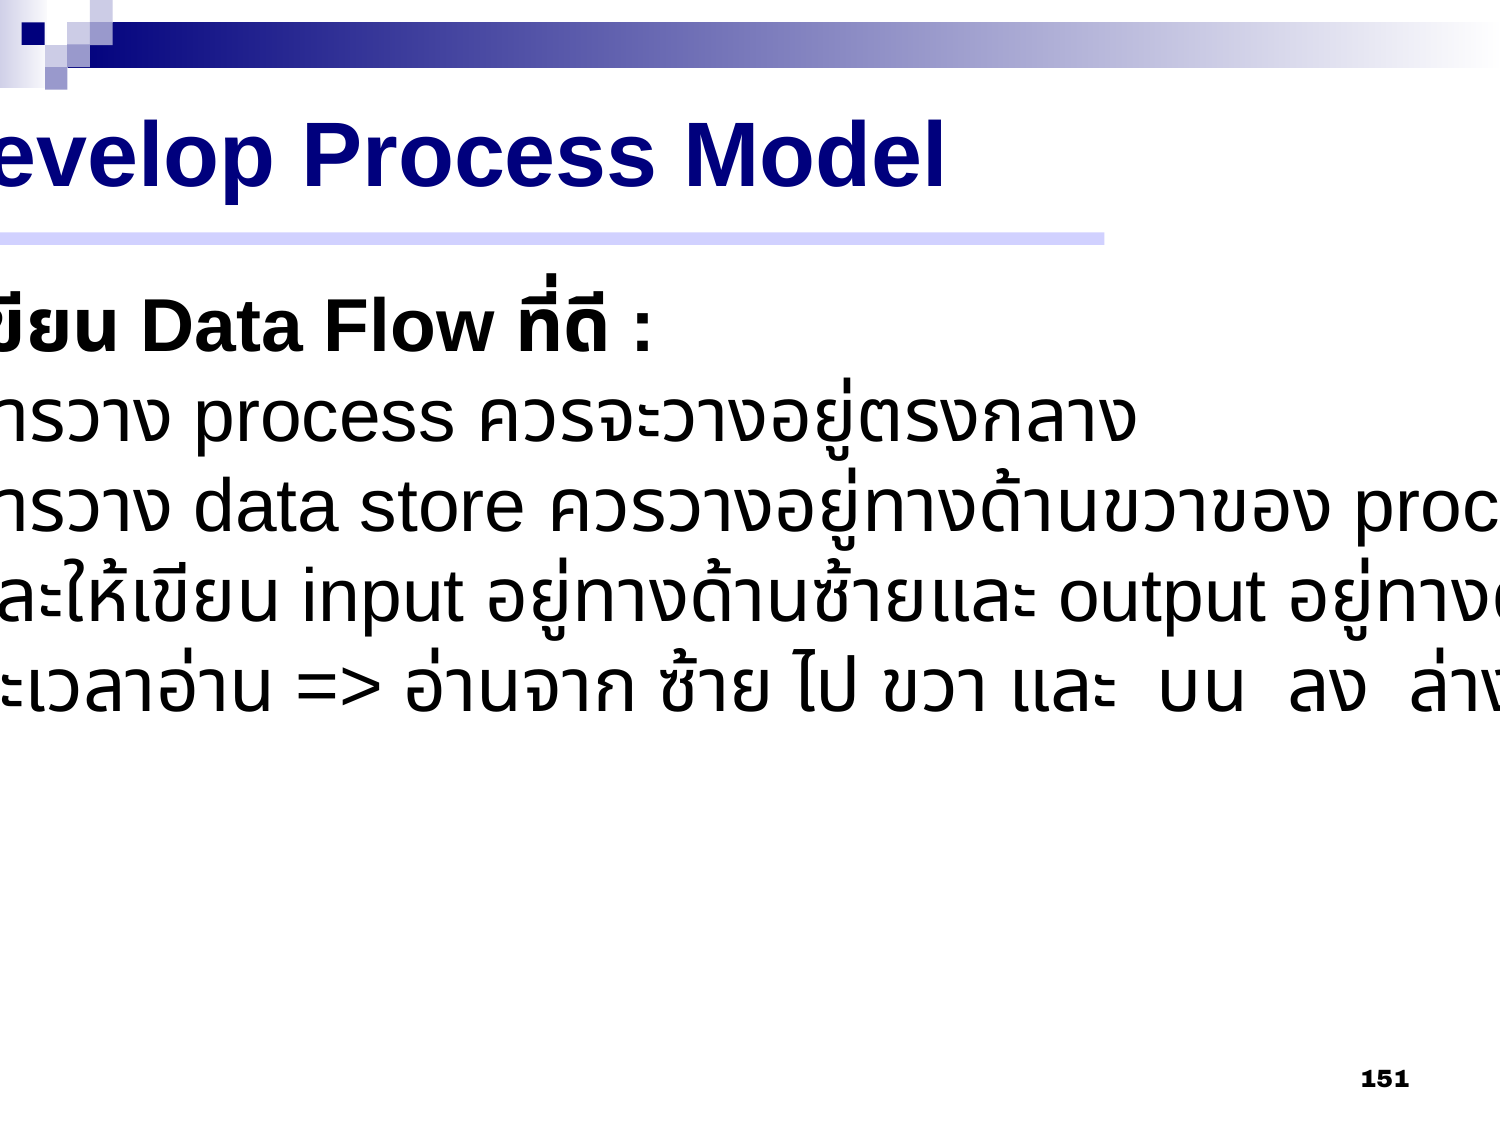

Develop Process Model

การเขียน Data Flow ที่ดี :
  การวาง process ควรจะวางอยู่ตรงกลาง
  การวาง data store ควรวางอยู่ทางด้านขวาของ process
  และให้เขียน input อยู่ทางด้านซ้ายและ output อยู่ทางด้านขวา
และเวลาอ่าน => อ่านจาก ซ้าย ไป ขวา และ  บน  ลง  ล่าง
151